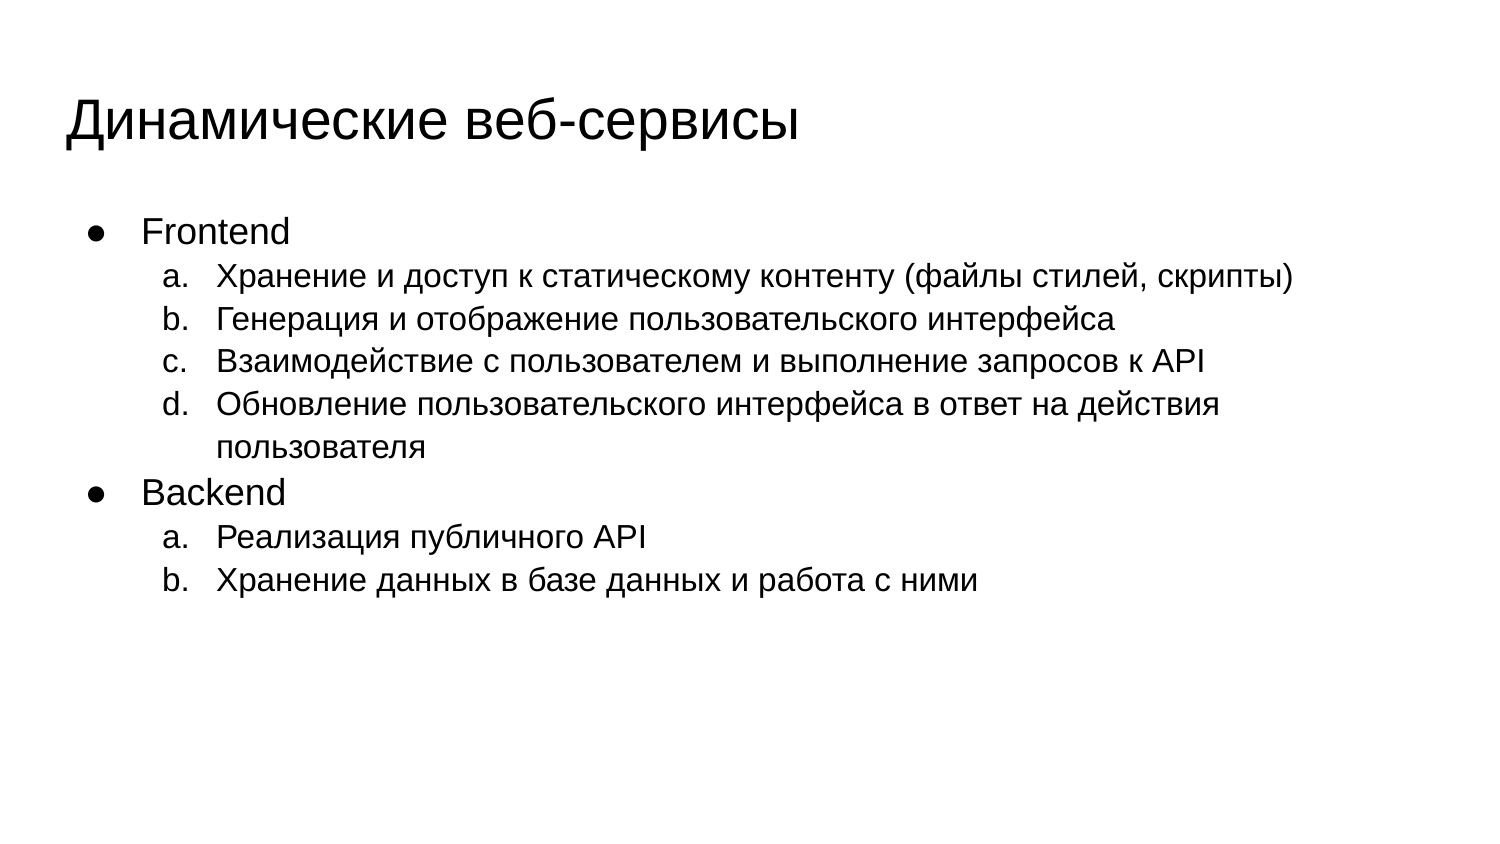

# Динамические веб-сервисы
Frontend
Хранение и доступ к статическому контенту (файлы стилей, скрипты)
Генерация и отображение пользовательского интерфейса
Взаимодействие с пользователем и выполнение запросов к API
Обновление пользовательского интерфейса в ответ на действия пользователя
Backend
Реализация публичного API
Хранение данных в базе данных и работа с ними